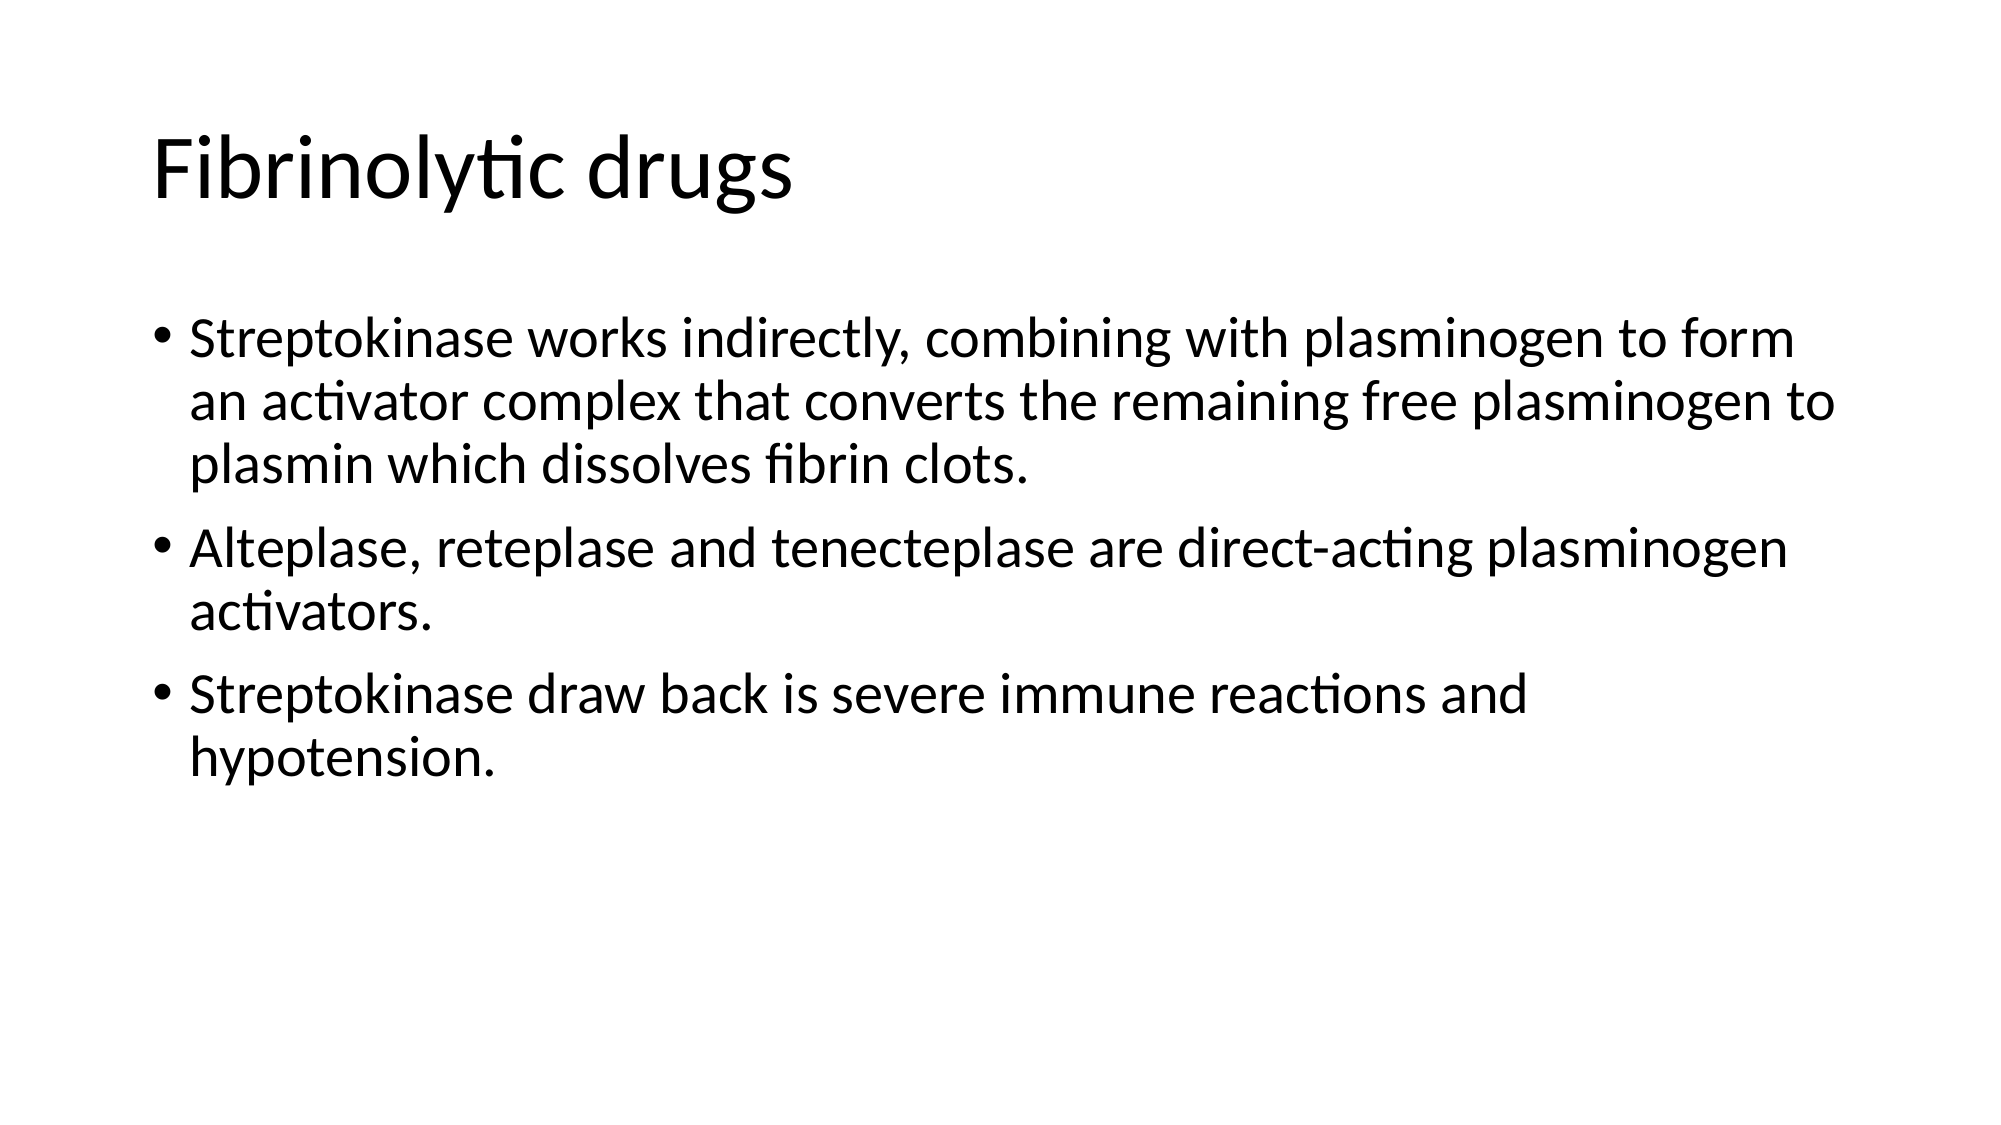

# Fibrinolytic drugs
Streptokinase works indirectly, combining with plasminogen to form an activator complex that converts the remaining free plasminogen to plasmin which dissolves fibrin clots.
Alteplase, reteplase and tenecteplase are direct-acting plasminogen activators.
Streptokinase draw back is severe immune reactions and hypotension.